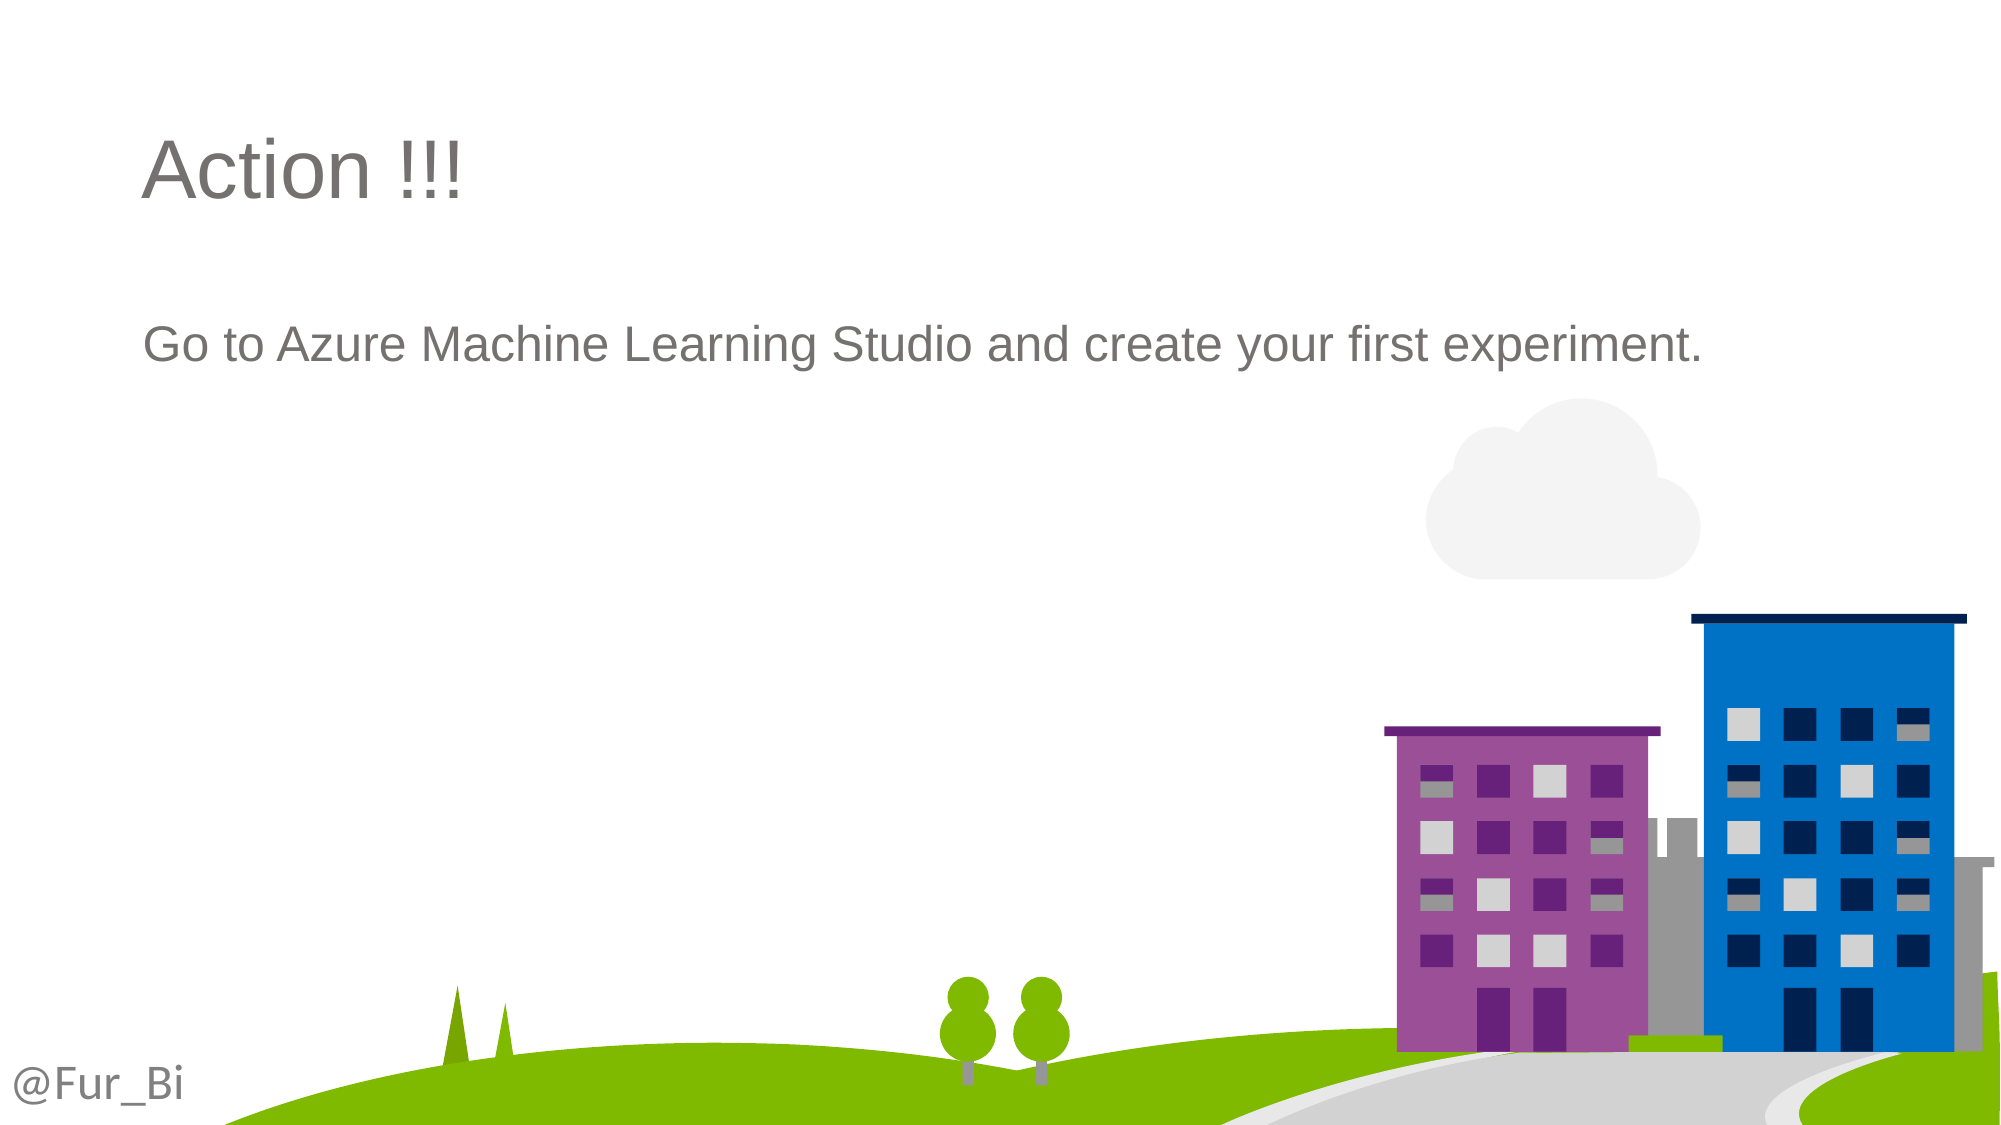

Action !!!
Go to Azure Machine Learning Studio and create your first experiment.

@Fur_Bi